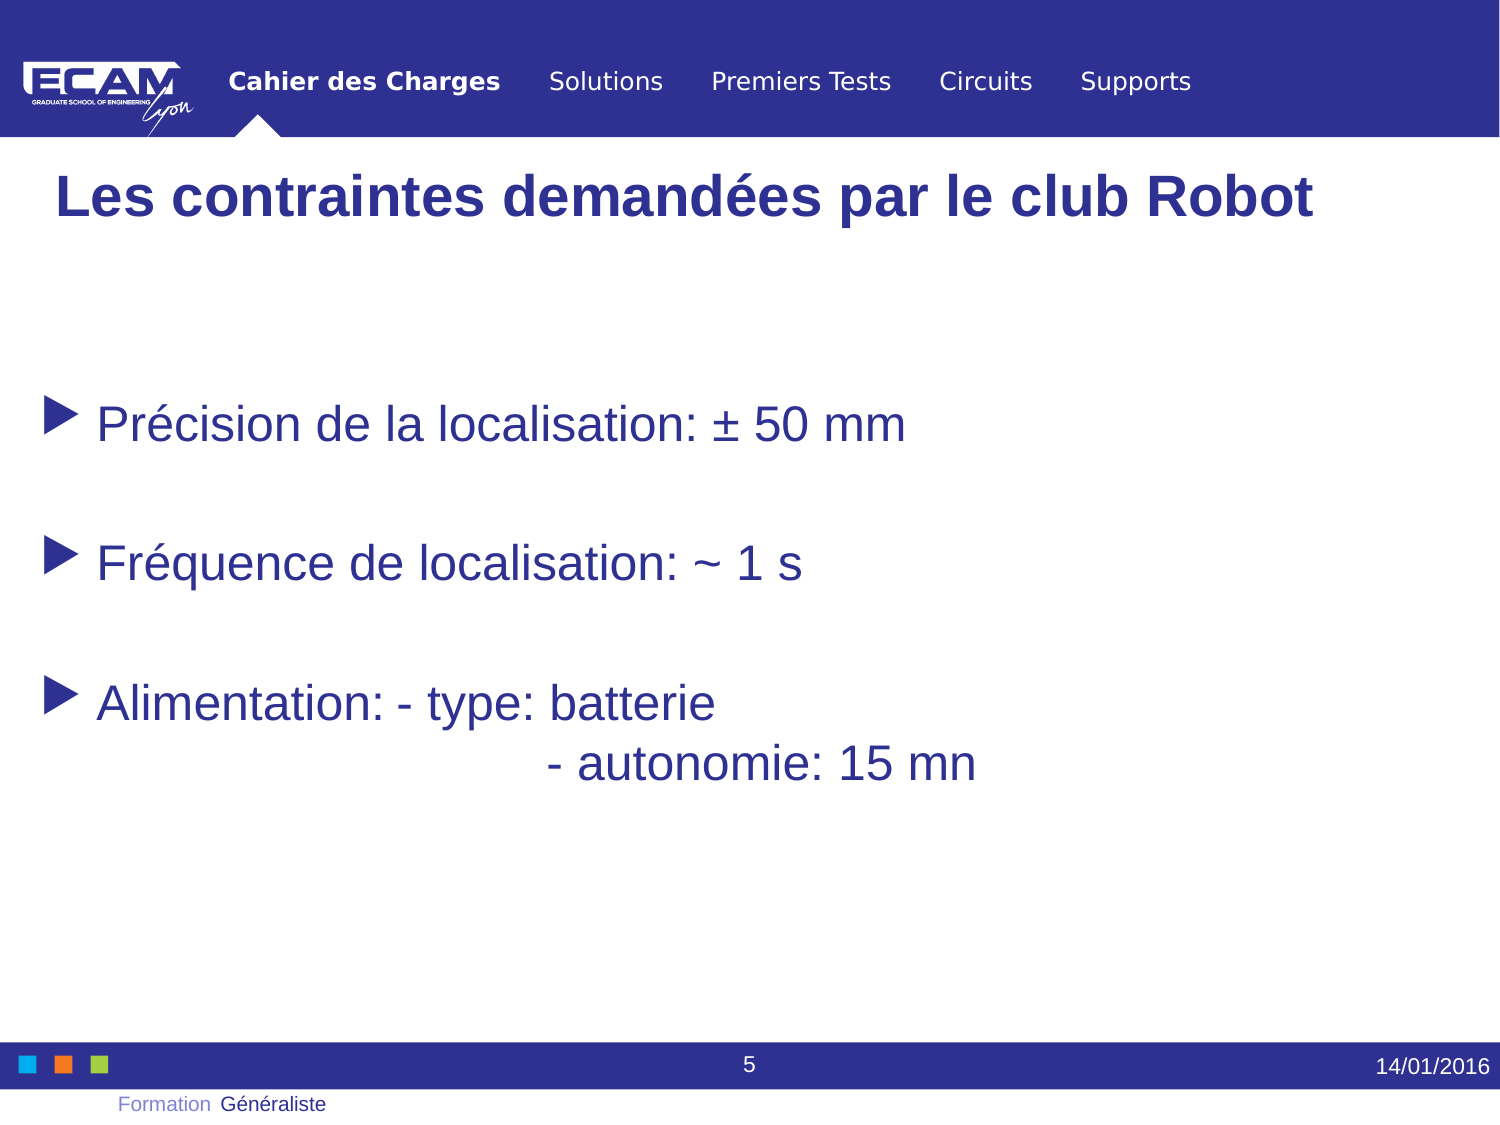

# Les contraintes demandées par le club Robot

Précision de la localisation: ± 50 mm

Fréquence de localisation: ~ 1 s

Alimentation:	- type: batterie
			- autonomie: 15 mn
5
14/01/2016